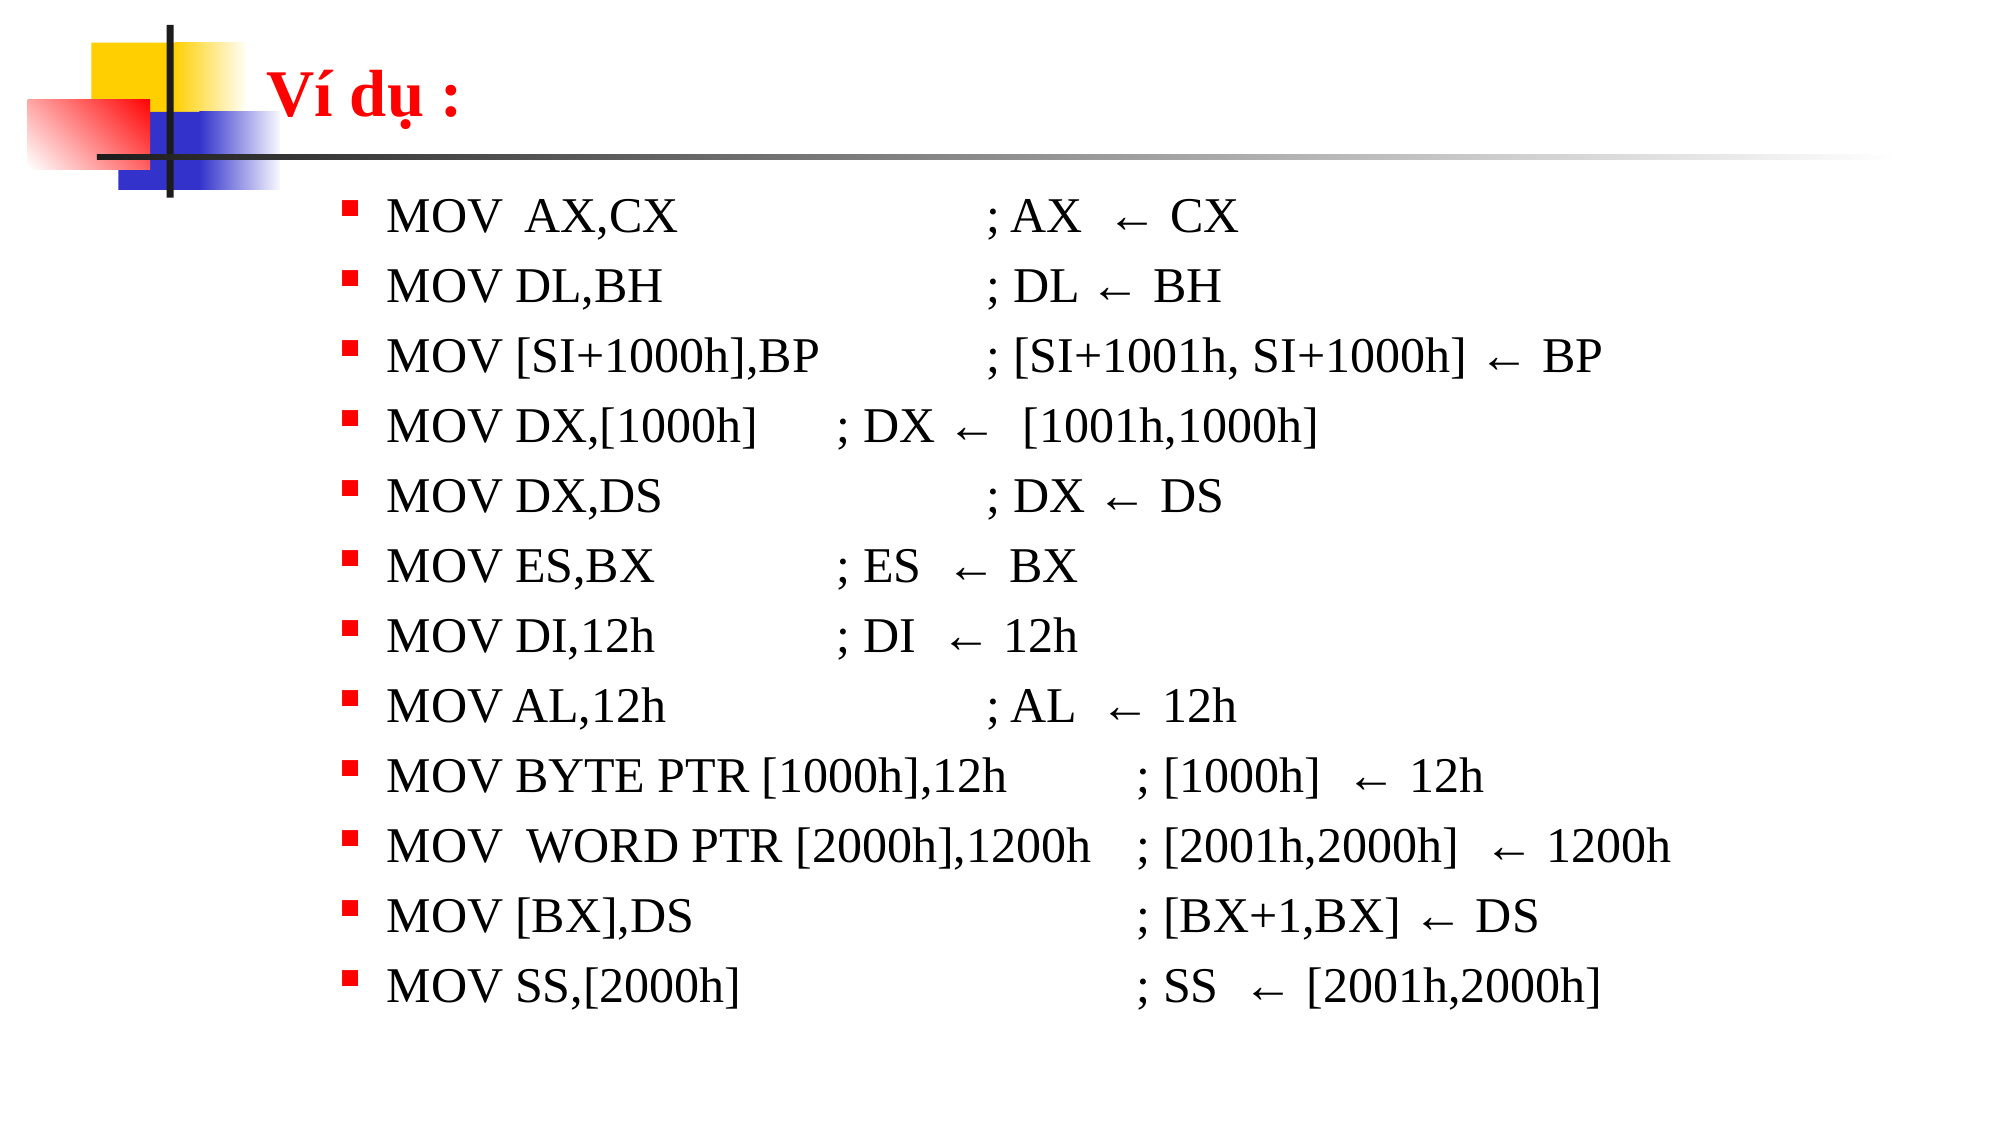

# Ví dụ :
MOV  AX,CX  		; AX  ← CX
MOV DL,BH  		; DL ← BH
MOV [SI+1000h],BP  	; [SI+1001h, SI+1000h] ← BP
MOV DX,[1000h]  	; DX ←  [1001h,1000h]
MOV DX,DS  		; DX ← DS
MOV ES,BX  		; ES  ← BX
MOV DI,12h  		; DI  ← 12h
MOV AL,12h  		; AL  ← 12h
MOV BYTE PTR [1000h],12h  	; [1000h]  ← 12h
MOV  WORD PTR [2000h],1200h  	; [2001h,2000h]  ← 1200h
MOV [BX],DS  			; [BX+1,BX] ← DS
MOV SS,[2000h]  			; SS  ← [2001h,2000h]